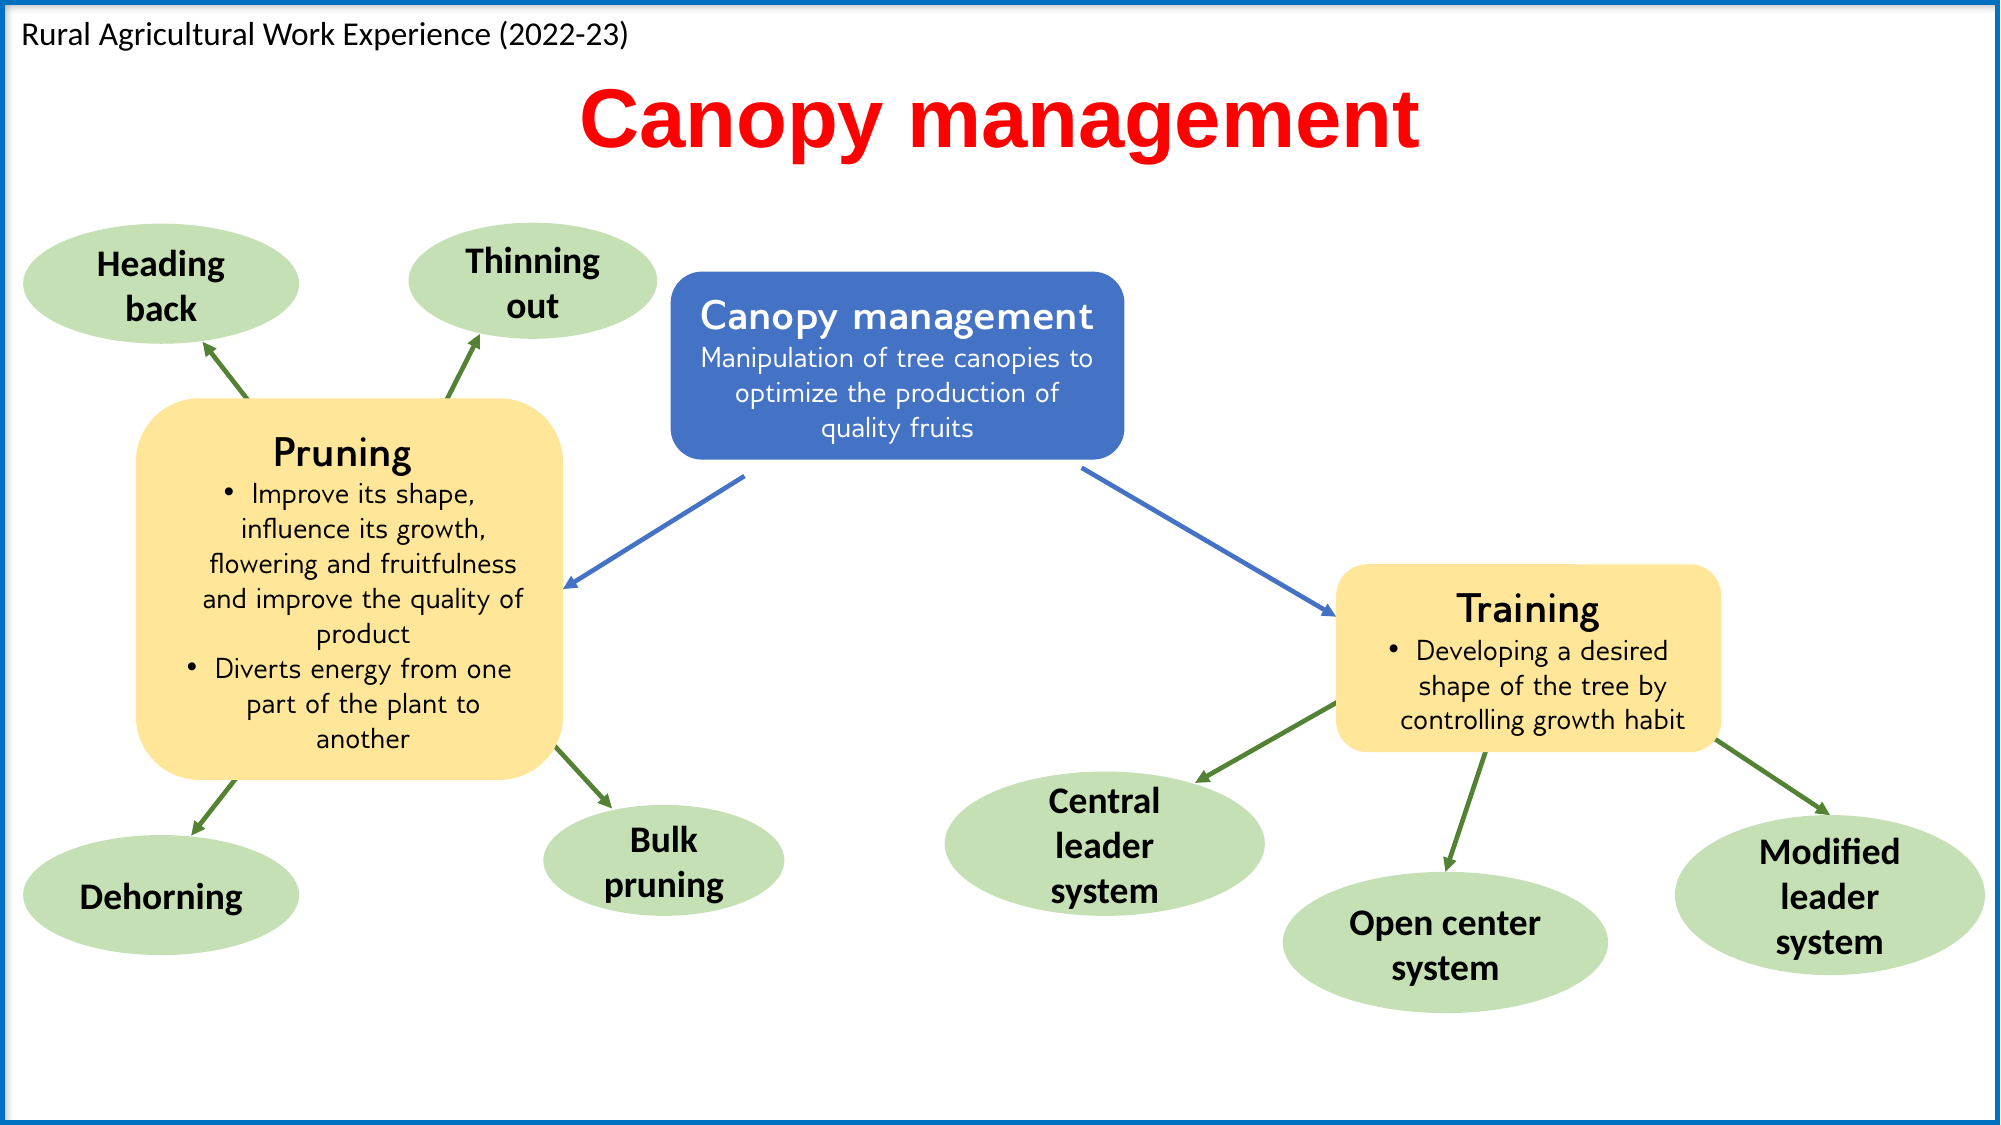

Rural Agricultural Work Experience (2022-23)
Canopy management
Thinning out
Heading back
Canopy management
Manipulation of tree canopies to optimize the production of quality fruits
Pruning
Improve its shape, influence its growth, flowering and fruitfulness and improve the quality of product
Diverts energy from one part of the plant to another
Training
Developing a desired shape of the tree by controlling growth habit
Central leader system
Bulk pruning
Modified leader system
Dehorning
Open center system